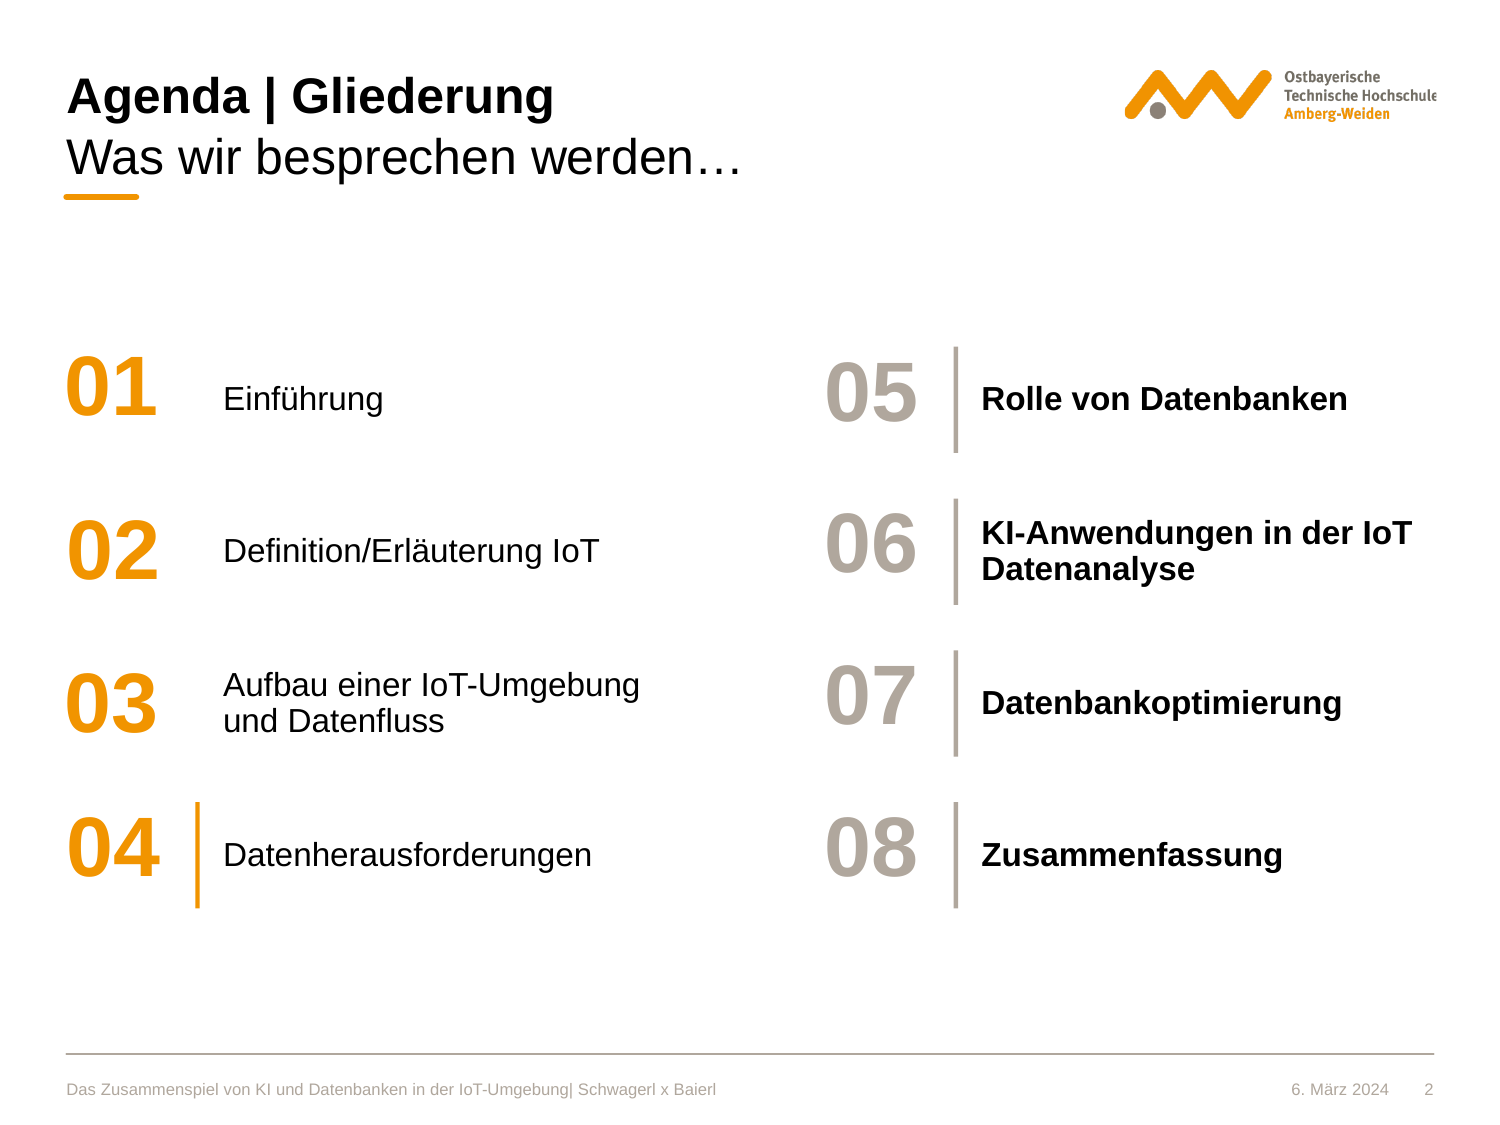

# Agenda | Gliederung
Was wir besprechen werden…
01
05
Einführung
Rolle von Datenbanken

06
Definition/Erläuterung IoT
KI-Anwendungen in der IoT Datenanalyse
02

07
Aufbau einer IoT-Umgebung und Datenfluss
Datenbankoptimierung
03

04
08
Datenherausforderungen
Zusammenfassung

Das Zusammenspiel von KI und Datenbanken in der IoT-Umgebung| Schwagerl x Baierl
6. März 2024
2